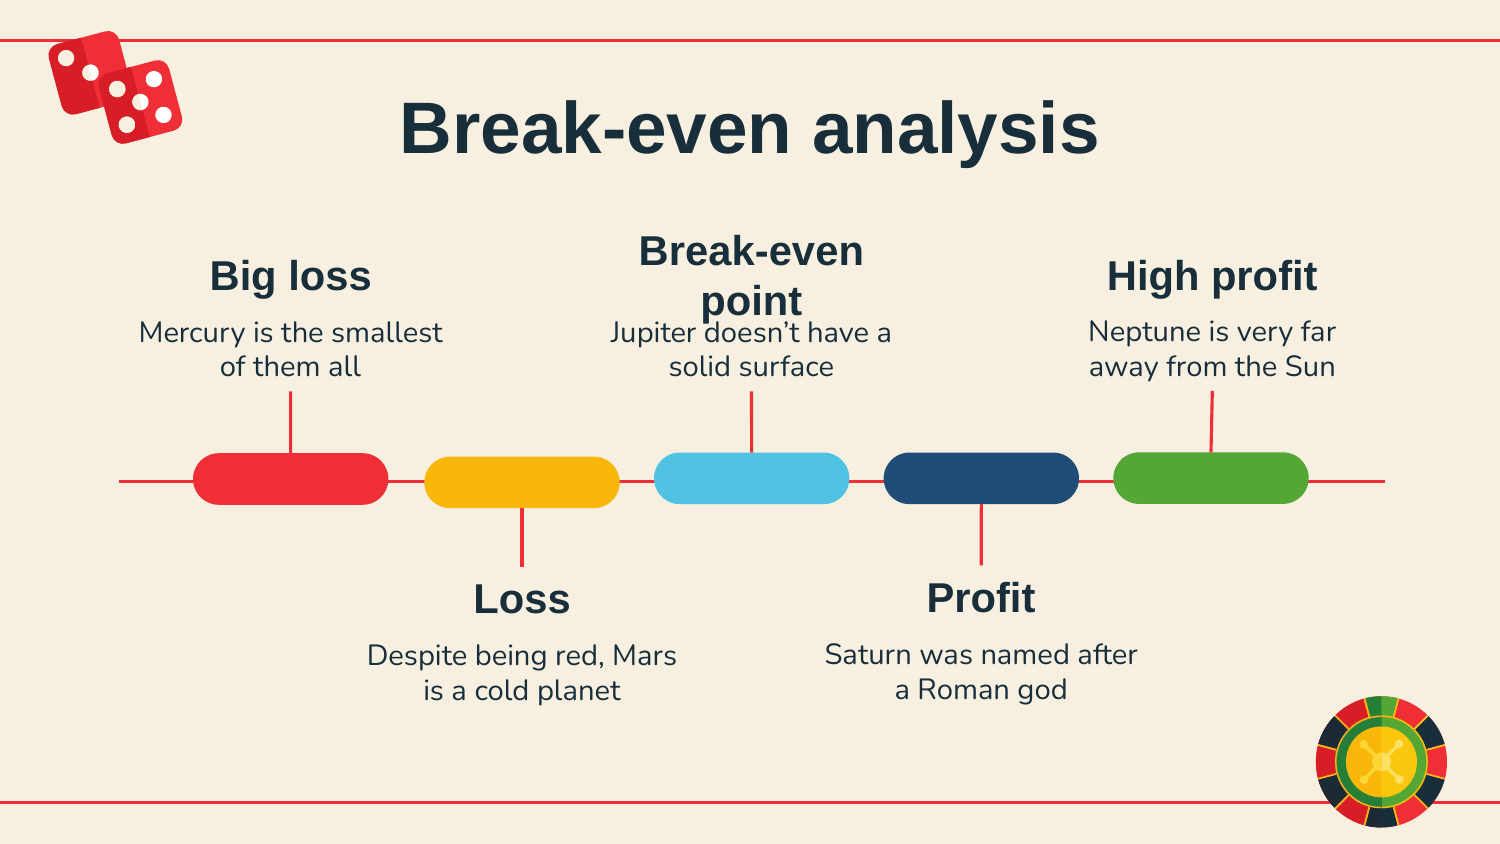

# Break-even analysis
Big loss
Break-even point
High profit
Neptune is very far away from the Sun
Mercury is the smallest of them all
Jupiter doesn’t have a solid surface

Profit
Loss
Saturn was named after a Roman god
Despite being red, Mars is a cold planet